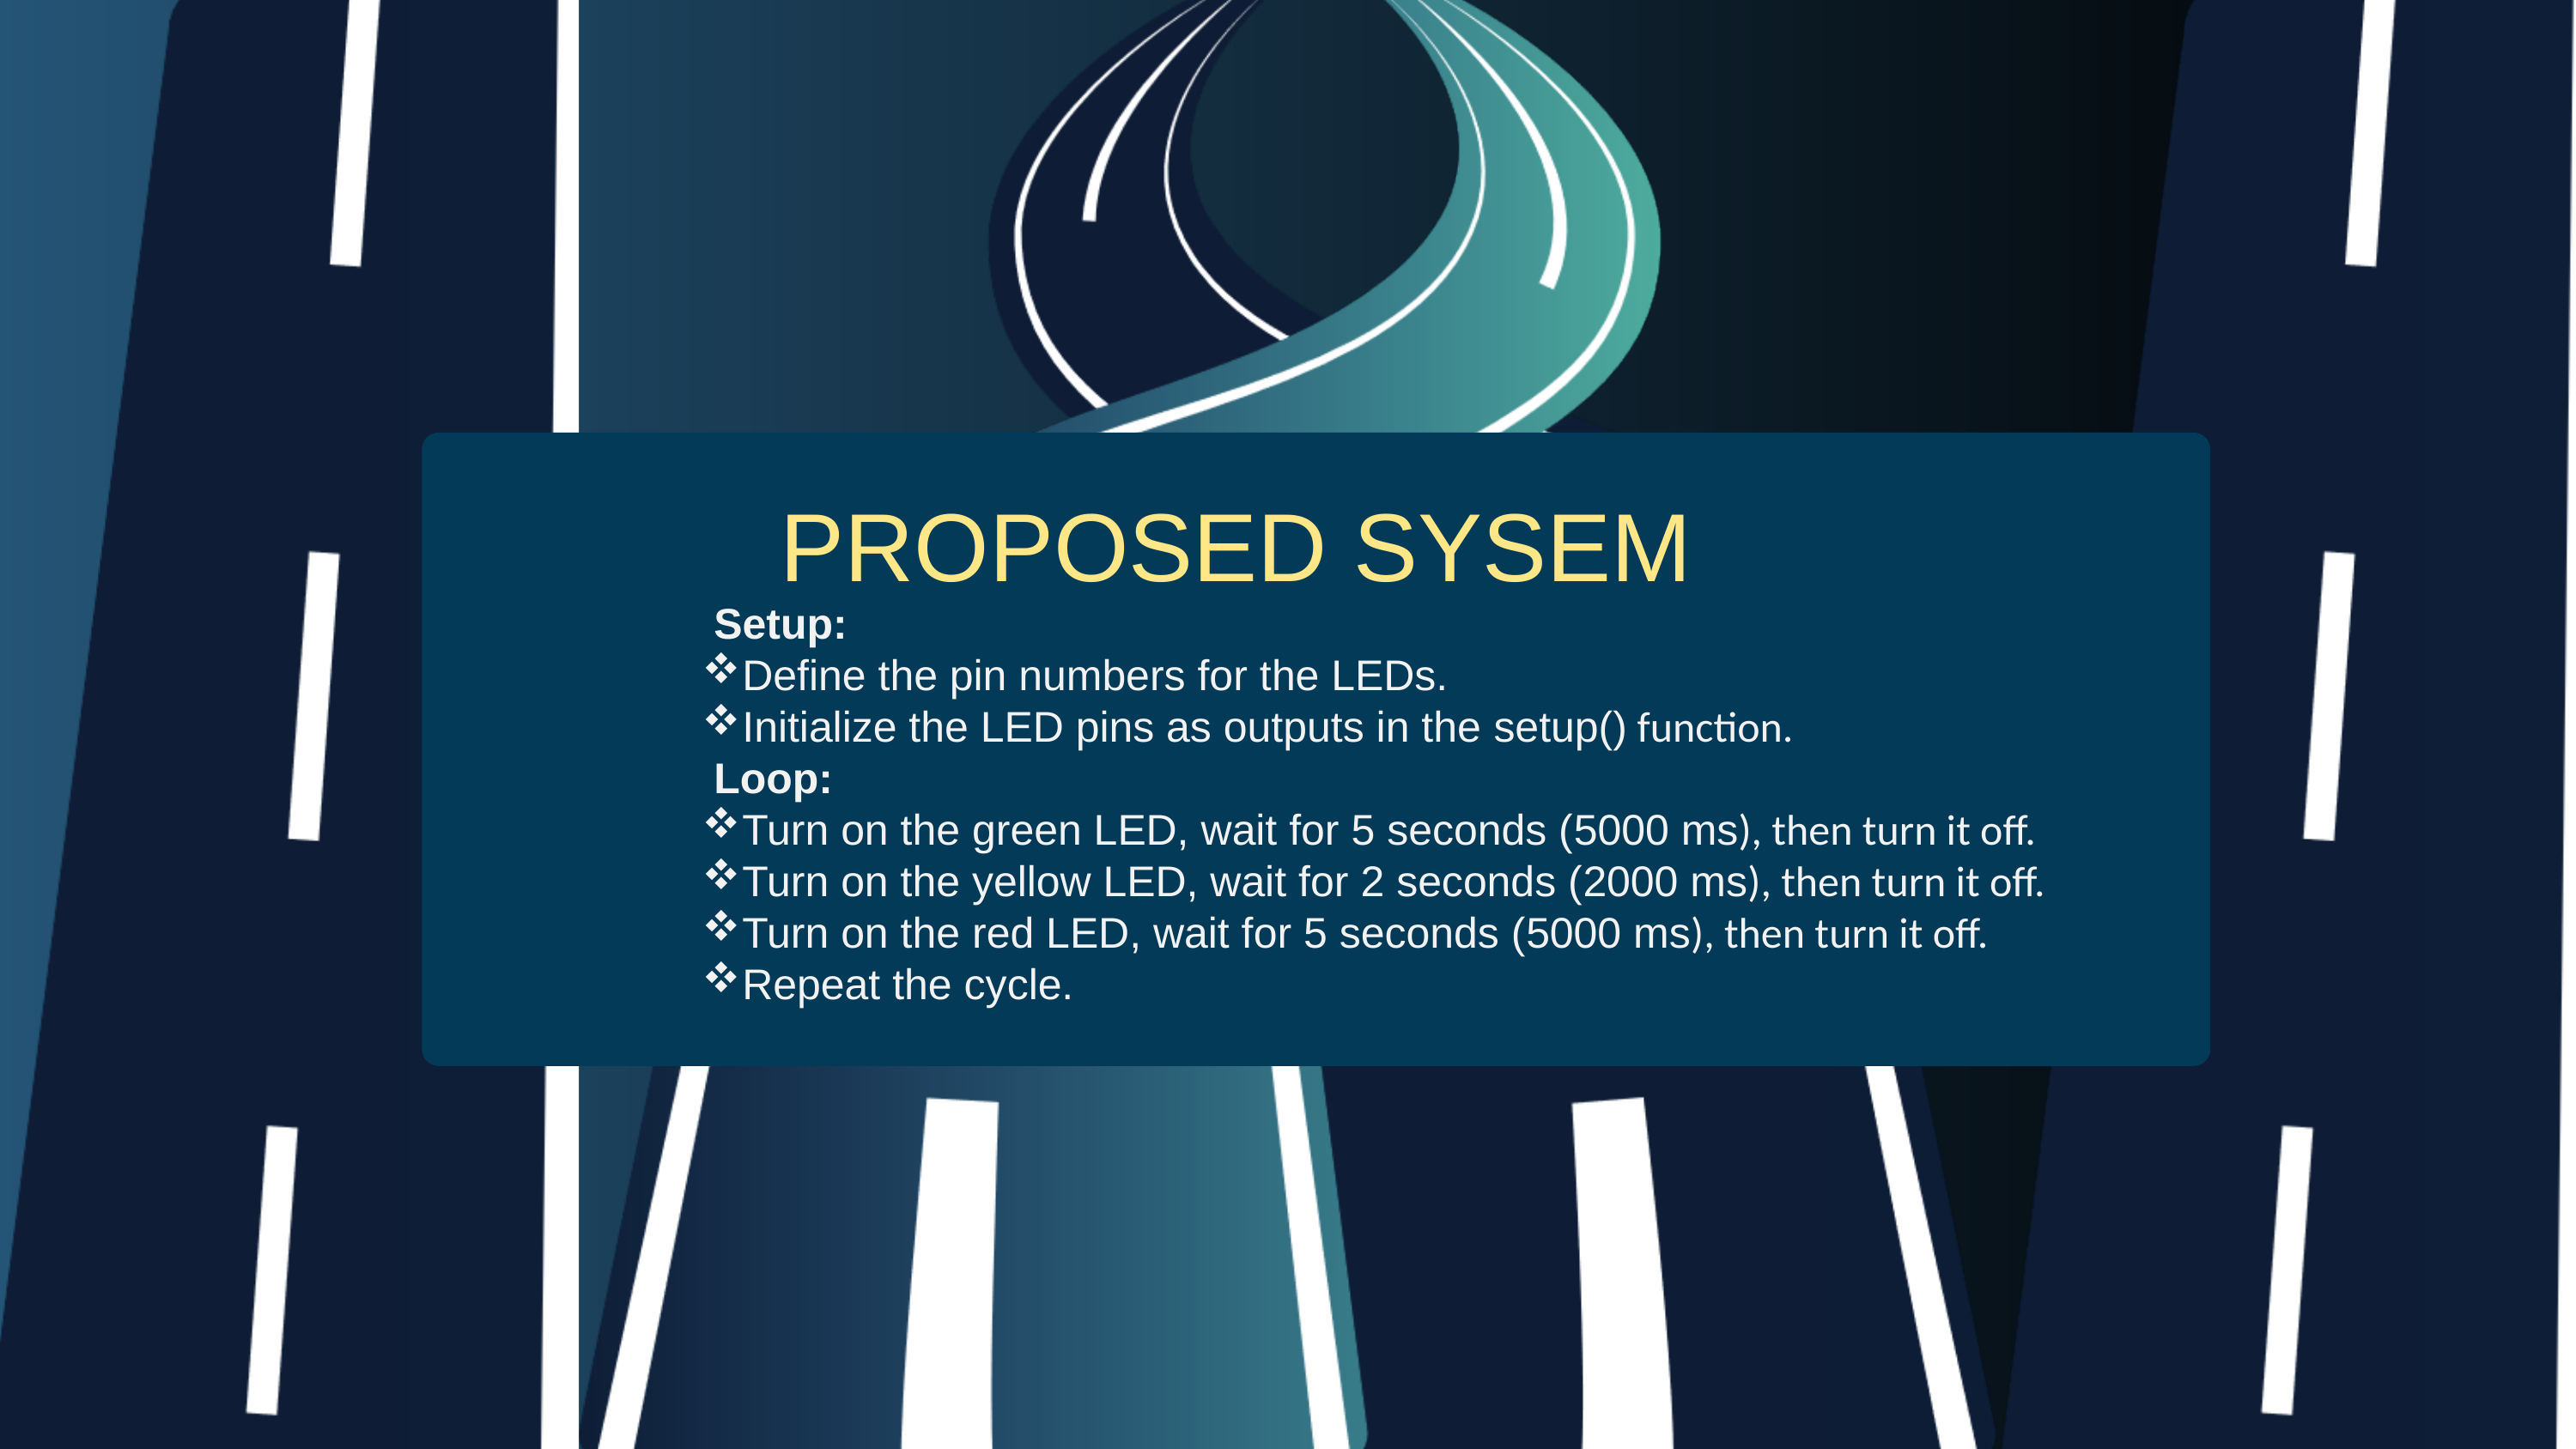

PROPOSED SYSEM

 Setup:
Define the pin numbers for the LEDs.
Initialize the LED pins as outputs in the setup() function.
 Loop:
Turn on the green LED, wait for 5 seconds (5000 ms), then turn it off.
Turn on the yellow LED, wait for 2 seconds (2000 ms), then turn it off.
Turn on the red LED, wait for 5 seconds (5000 ms), then turn it off.
Repeat the cycle.